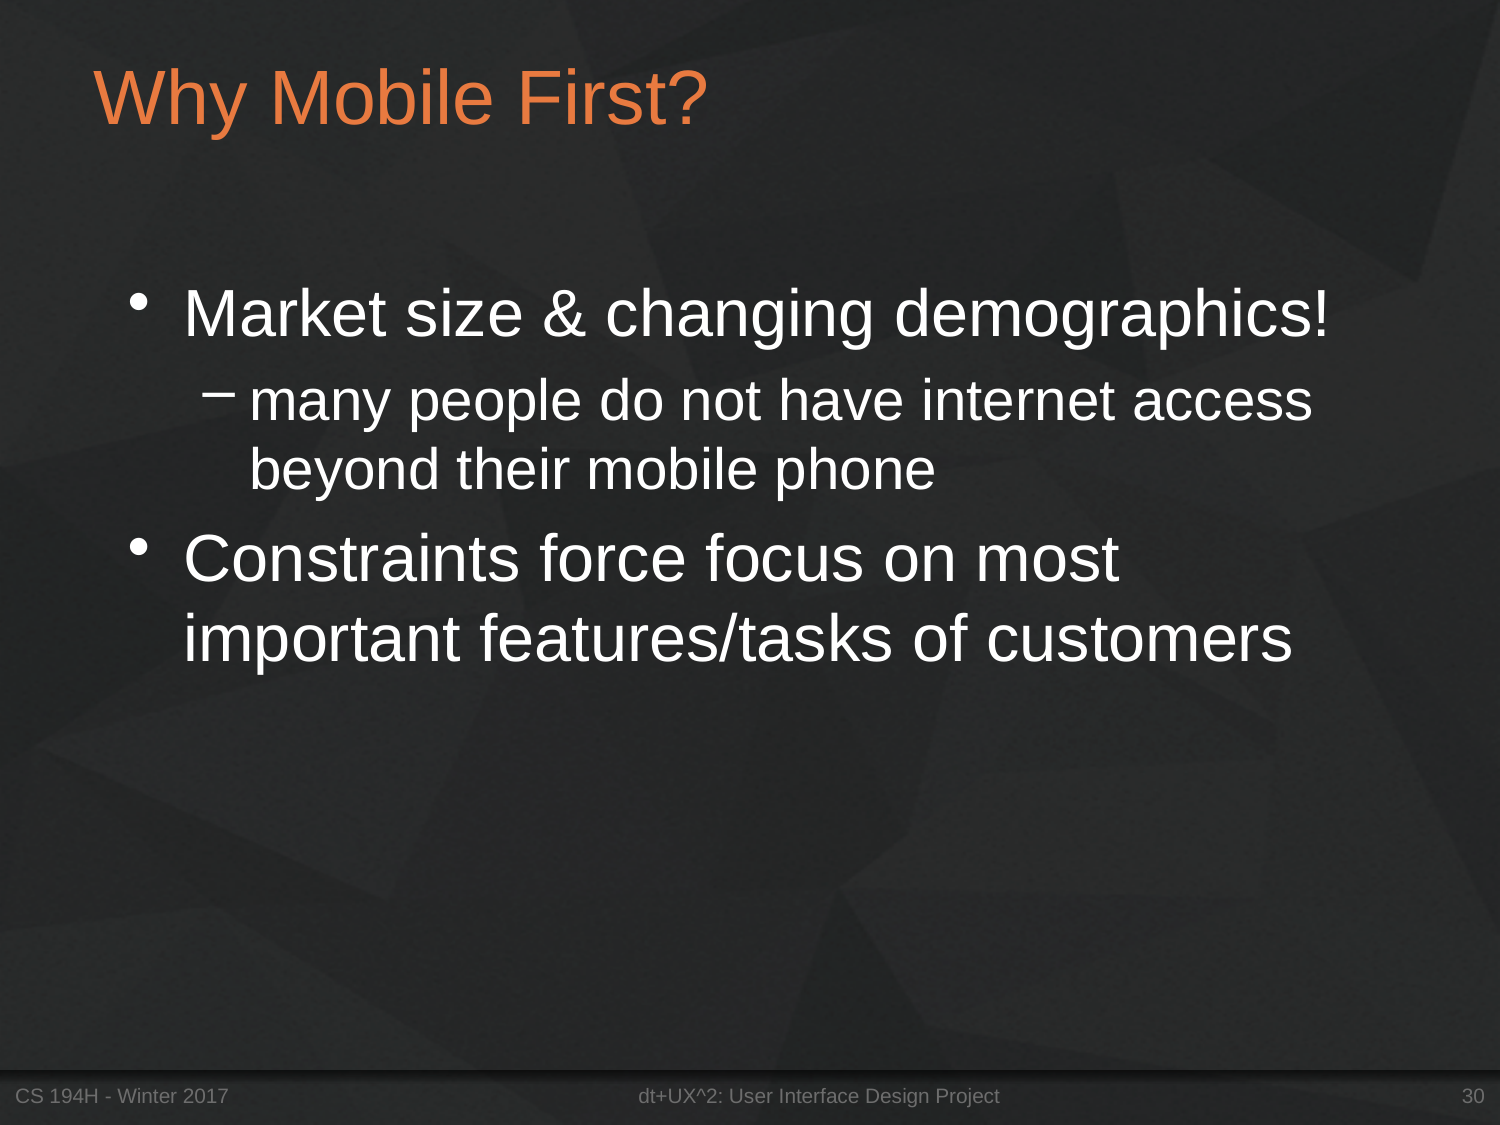

# Why Mobile First?
Market size & changing demographics!
many people do not have internet access beyond their mobile phone
Constraints force focus on most important features/tasks of customers

CS 194H - Winter 2017
dt+UX^2: User Interface Design Project
30